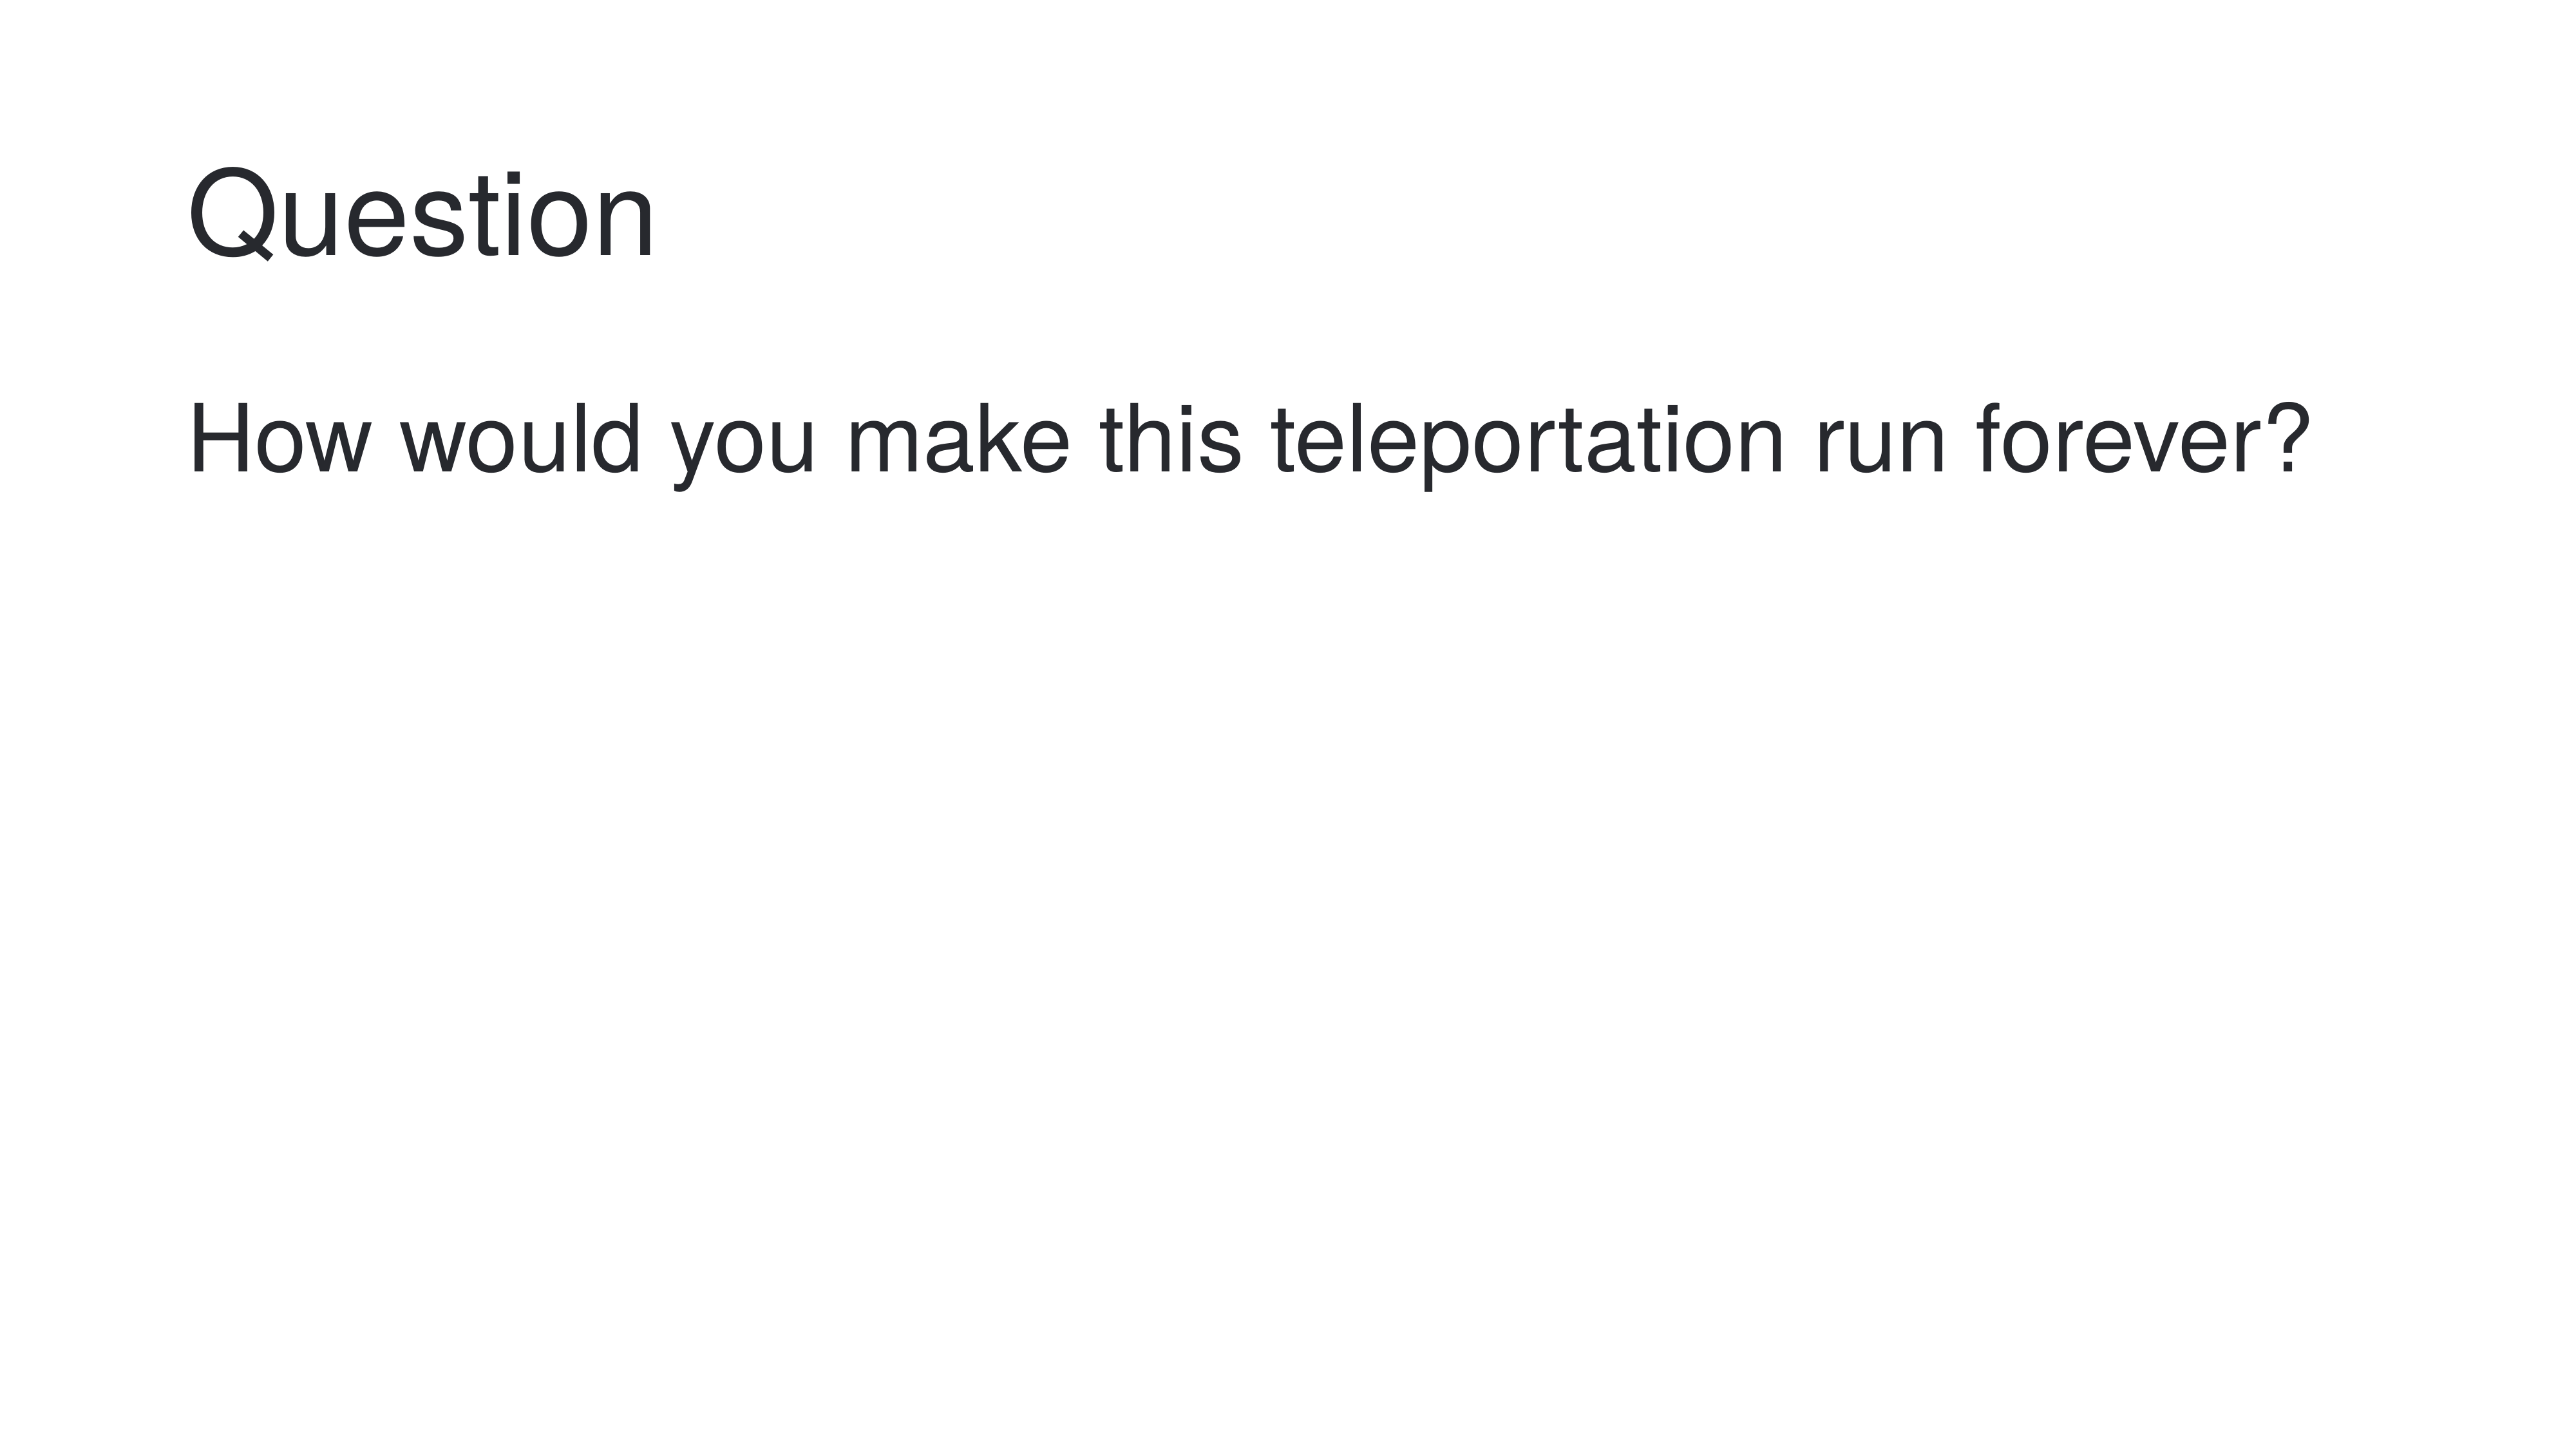

# Question
How would you make this teleportation run forever?